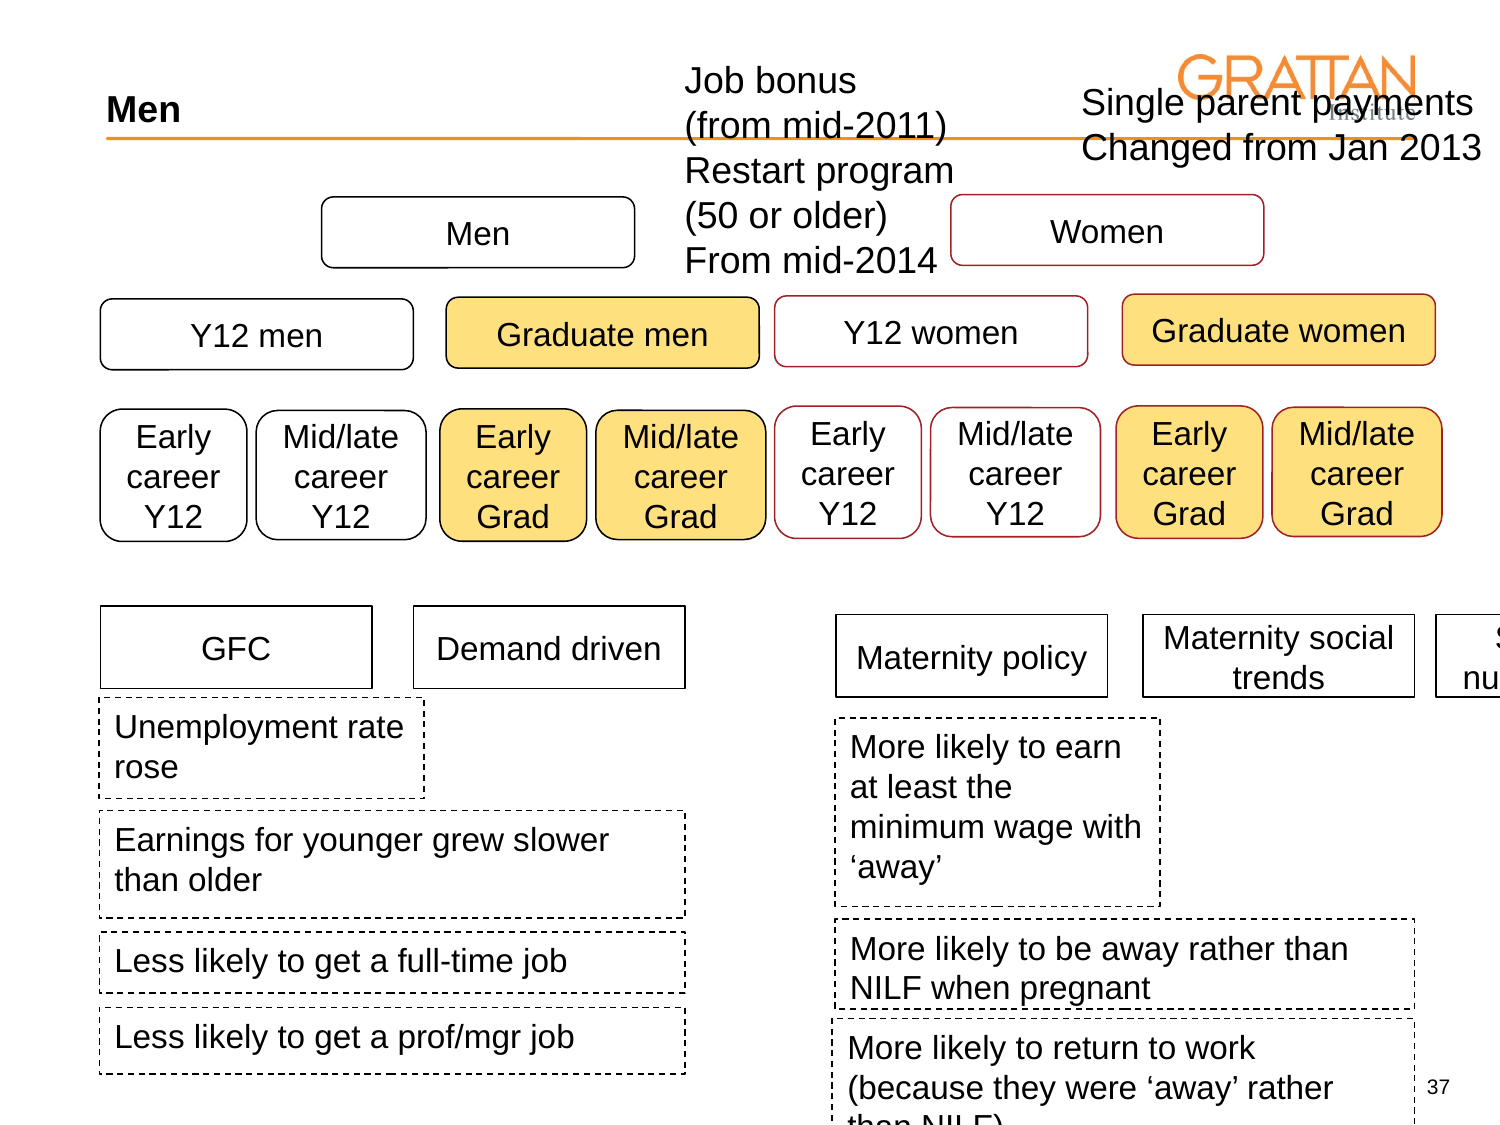

Job bonus
(from mid-2011)
Restart program
(50 or older)
From mid-2014
Single parent payments
Changed from Jan 2013
# Men
Women
Men
Graduate women
Y12 women
Graduate men
Y12 men
Early career
Grad
Early career
Y12
Mid/late career
Grad
Mid/late career
Y12
Early career
Grad
Early career
Y12
Mid/late career
Grad
Mid/late career
Y12
GFC
Demand driven
Maternity policy
Maternity social trends
Strong demand in nursing and education
Unemployment rate rose
More likely to earn at least the minimum wage with ‘away’
Earnings for younger grew slower than older
More likely to be away rather than NILF when pregnant
Less likely to get a full-time job
Less likely to get a prof/mgr job
More likely to return to work (because they were ‘away’ rather than NILF)